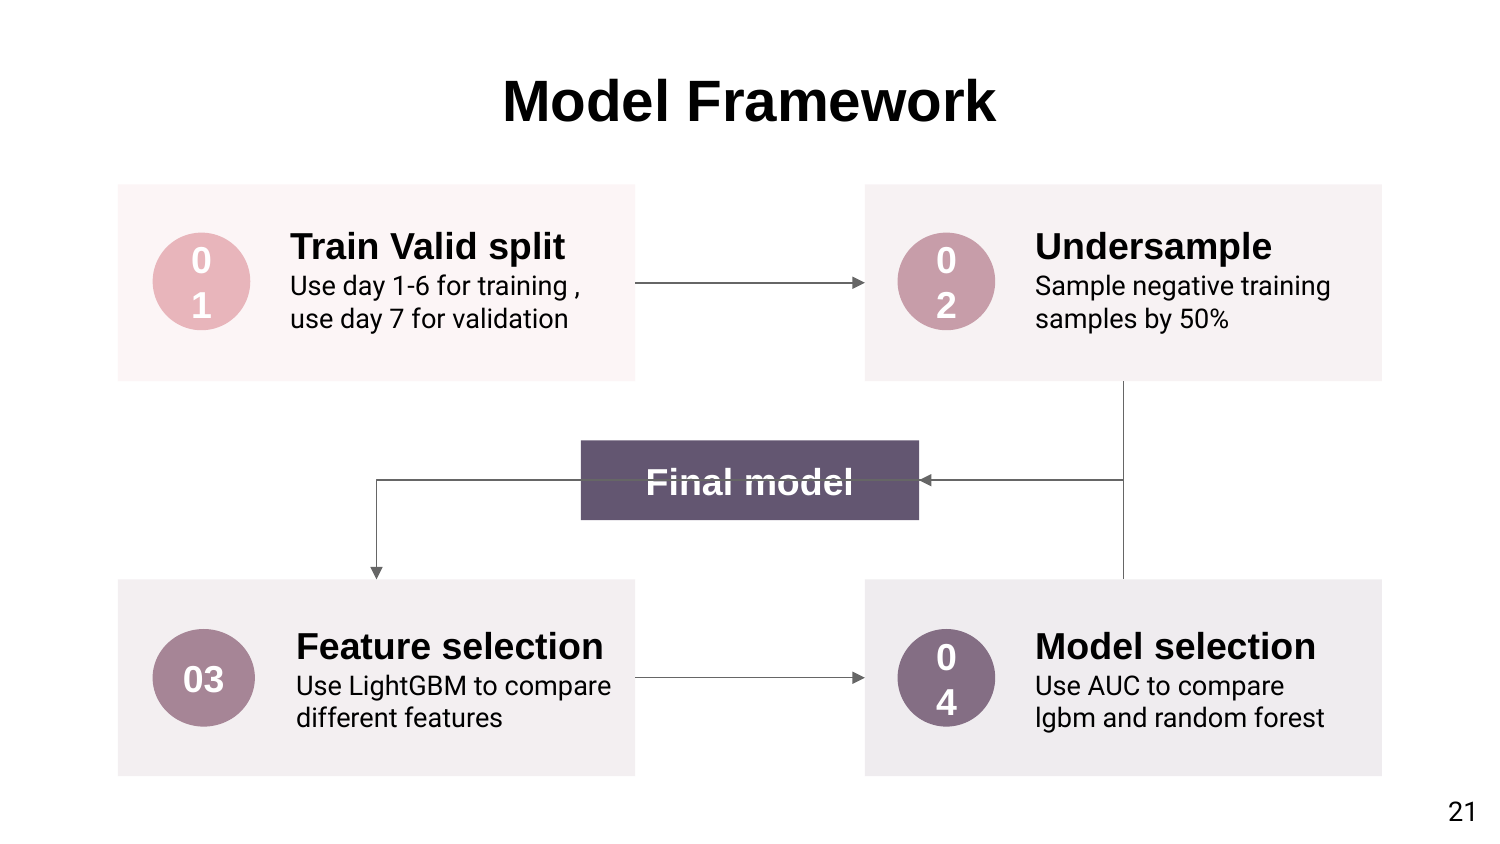

# Model Framework

Train Valid split
Use day 1-6 for training , use day 7 for validation
01
Undersample
Sample negative training samples by 50%
02
Final model

Model selection
Use AUC to compare lgbm and random forest
04
Feature selection
Use LightGBM to compare different features
03
21